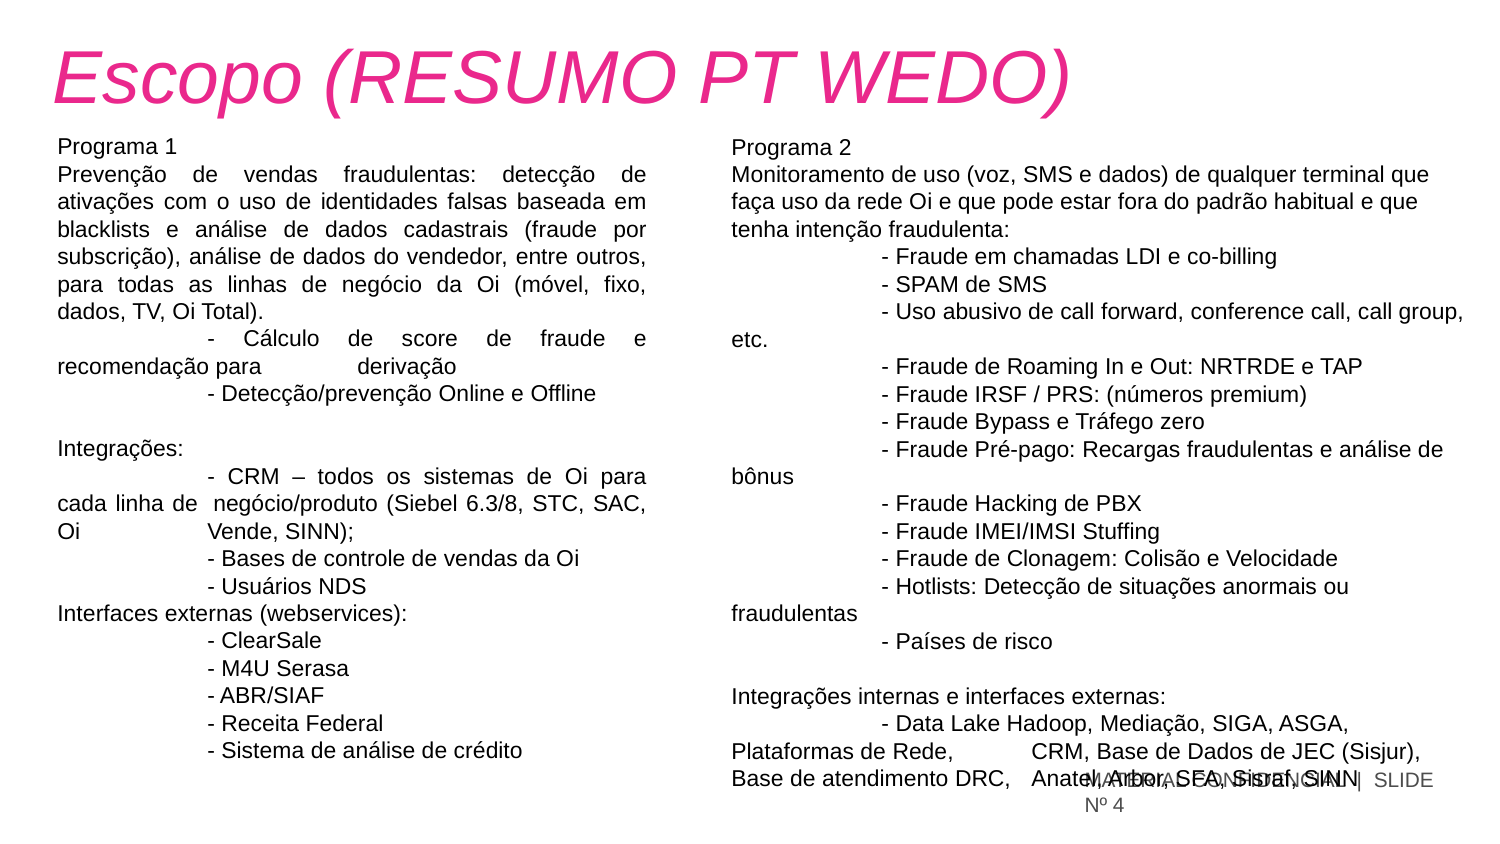

# Escopo (RESUMO PT WEDO)
Programa 1
Prevenção de vendas fraudulentas: detecção de ativações com o uso de identidades falsas baseada em blacklists e análise de dados cadastrais (fraude por subscrição), análise de dados do vendedor, entre outros, para todas as linhas de negócio da Oi (móvel, fixo, dados, TV, Oi Total).
	- Cálculo de score de fraude e recomendação para 	derivação
	- Detecção/prevenção Online e Offline

Integrações:
	- CRM – todos os sistemas de Oi para cada linha de 	negócio/produto (Siebel 6.3/8, STC, SAC, Oi 	Vende, SINN);
	- Bases de controle de vendas da Oi
	- Usuários NDS
Interfaces externas (webservices):
	- ClearSale
	- M4U Serasa
	- ABR/SIAF
	- Receita Federal
	- Sistema de análise de crédito
Programa 2
Monitoramento de uso (voz, SMS e dados) de qualquer terminal que faça uso da rede Oi e que pode estar fora do padrão habitual e que tenha intenção fraudulenta:
	- Fraude em chamadas LDI e co-billing
	- SPAM de SMS
	- Uso abusivo de call forward, conference call, call group, etc.
	- Fraude de Roaming In e Out: NRTRDE e TAP
	- Fraude IRSF / PRS: (números premium)
	- Fraude Bypass e Tráfego zero
	- Fraude Pré-pago: Recargas fraudulentas e análise de bônus
	- Fraude Hacking de PBX
	- Fraude IMEI/IMSI Stuffing
	- Fraude de Clonagem: Colisão e Velocidade
	- Hotlists: Detecção de situações anormais ou fraudulentas
	- Países de risco

Integrações internas e interfaces externas:
	- Data Lake Hadoop, Mediação, SIGA, ASGA, Plataformas de Rede, 	CRM, Base de Dados de JEC (Sisjur), Base de atendimento DRC, 	Anatel, Arbor, SFA, Sisraf, SINN